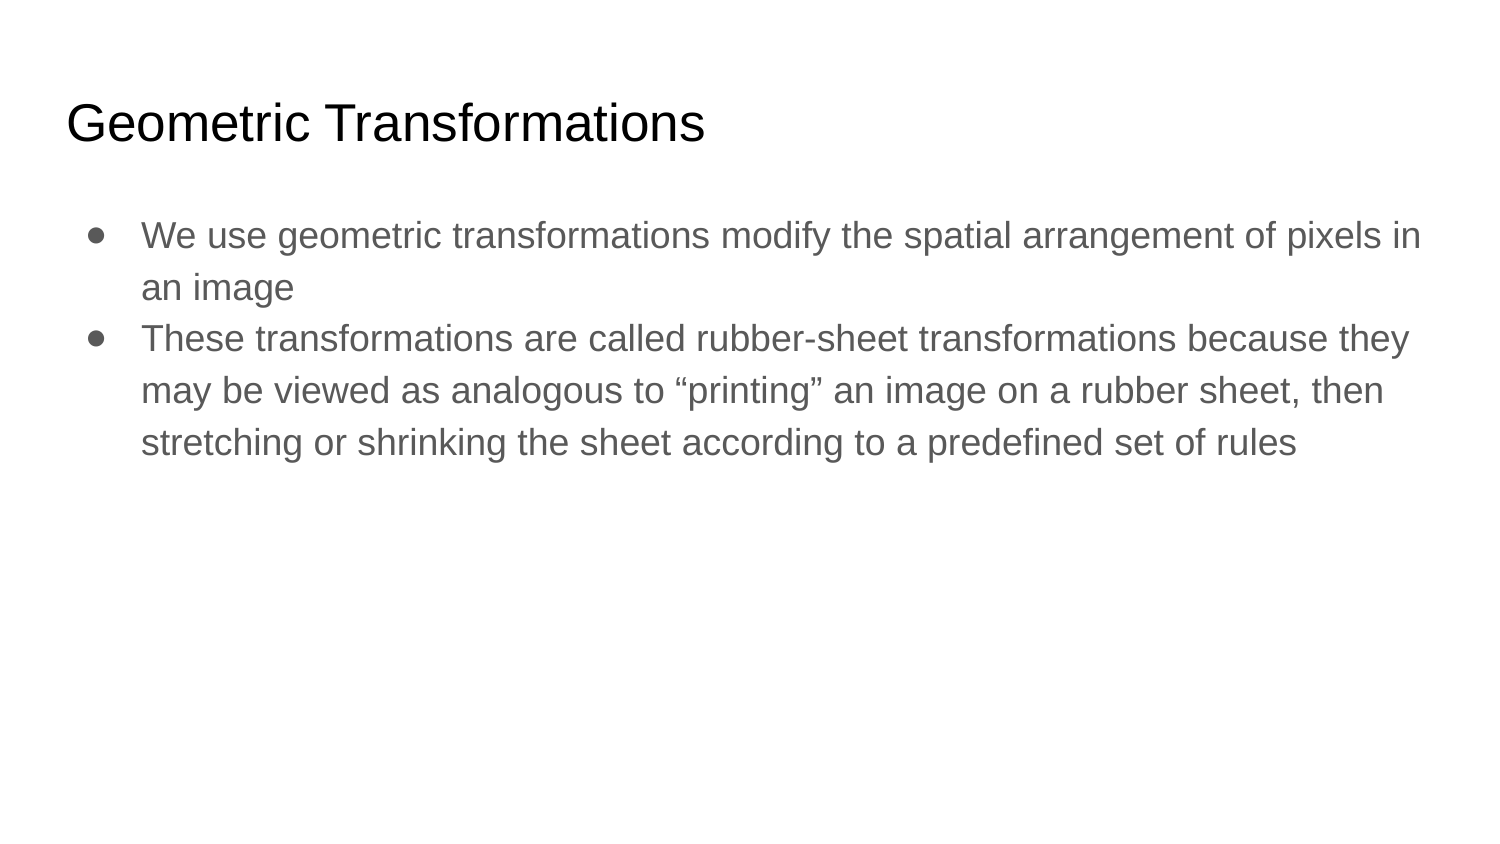

# Geometric Transformations
We use geometric transformations modify the spatial arrangement of pixels in an image
These transformations are called rubber-sheet transformations because they may be viewed as analogous to “printing” an image on a rubber sheet, then stretching or shrinking the sheet according to a predefined set of rules